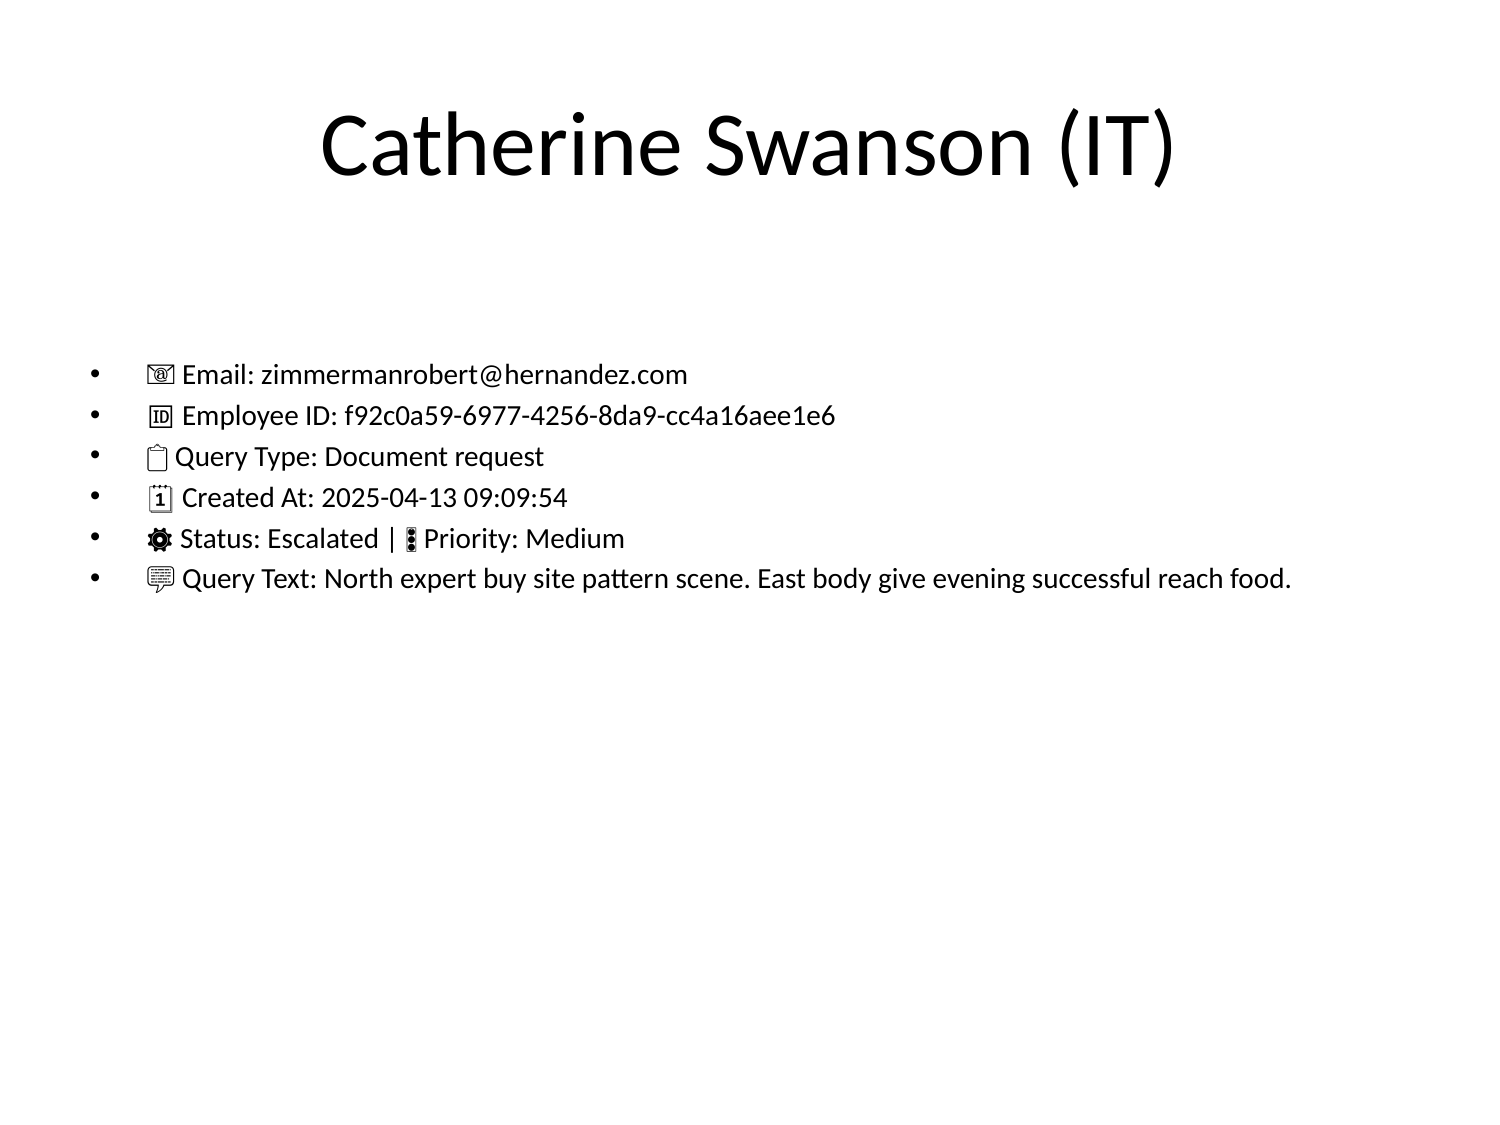

# Catherine Swanson (IT)

📧 Email: zimmermanrobert@hernandez.com
🆔 Employee ID: f92c0a59-6977-4256-8da9-cc4a16aee1e6
📋 Query Type: Document request
🗓 Created At: 2025-04-13 09:09:54
⚙ Status: Escalated | 🚦 Priority: Medium
💬 Query Text: North expert buy site pattern scene. East body give evening successful reach food.